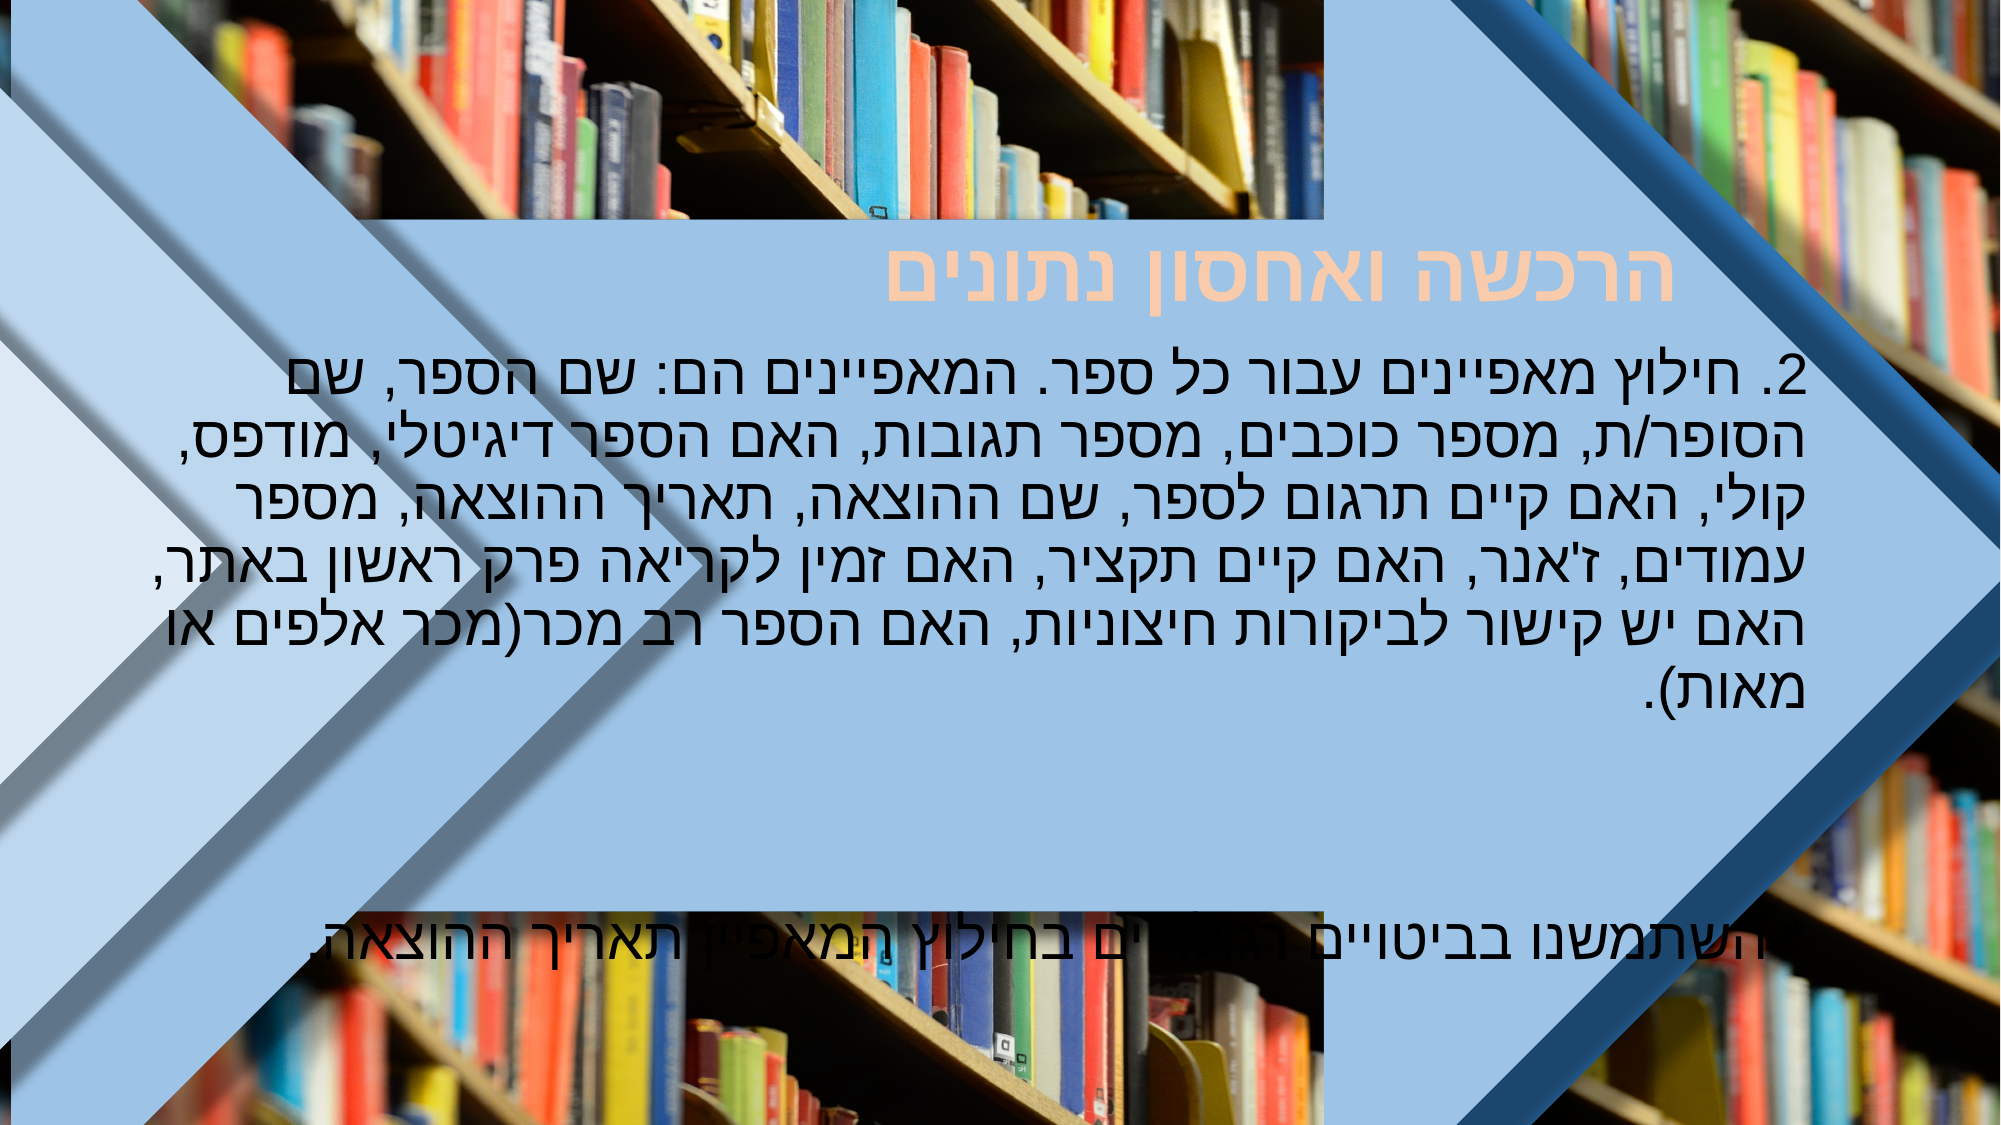

# הרכשה ואחסון נתונים
2. חילוץ מאפיינים עבור כל ספר. המאפיינים הם: שם הספר, שם הסופר/ת, מספר כוכבים, מספר תגובות, האם הספר דיגיטלי, מודפס, קולי, האם קיים תרגום לספר, שם ההוצאה, תאריך ההוצאה, מספר עמודים, ז'אנר, האם קיים תקציר, האם זמין לקריאה פרק ראשון באתר, האם יש קישור לביקורות חיצוניות, האם הספר רב מכר(מכר אלפים או מאות).

* השתמשנו בביטויים רגולריים בחילוץ המאפיין תאריך ההוצאה.